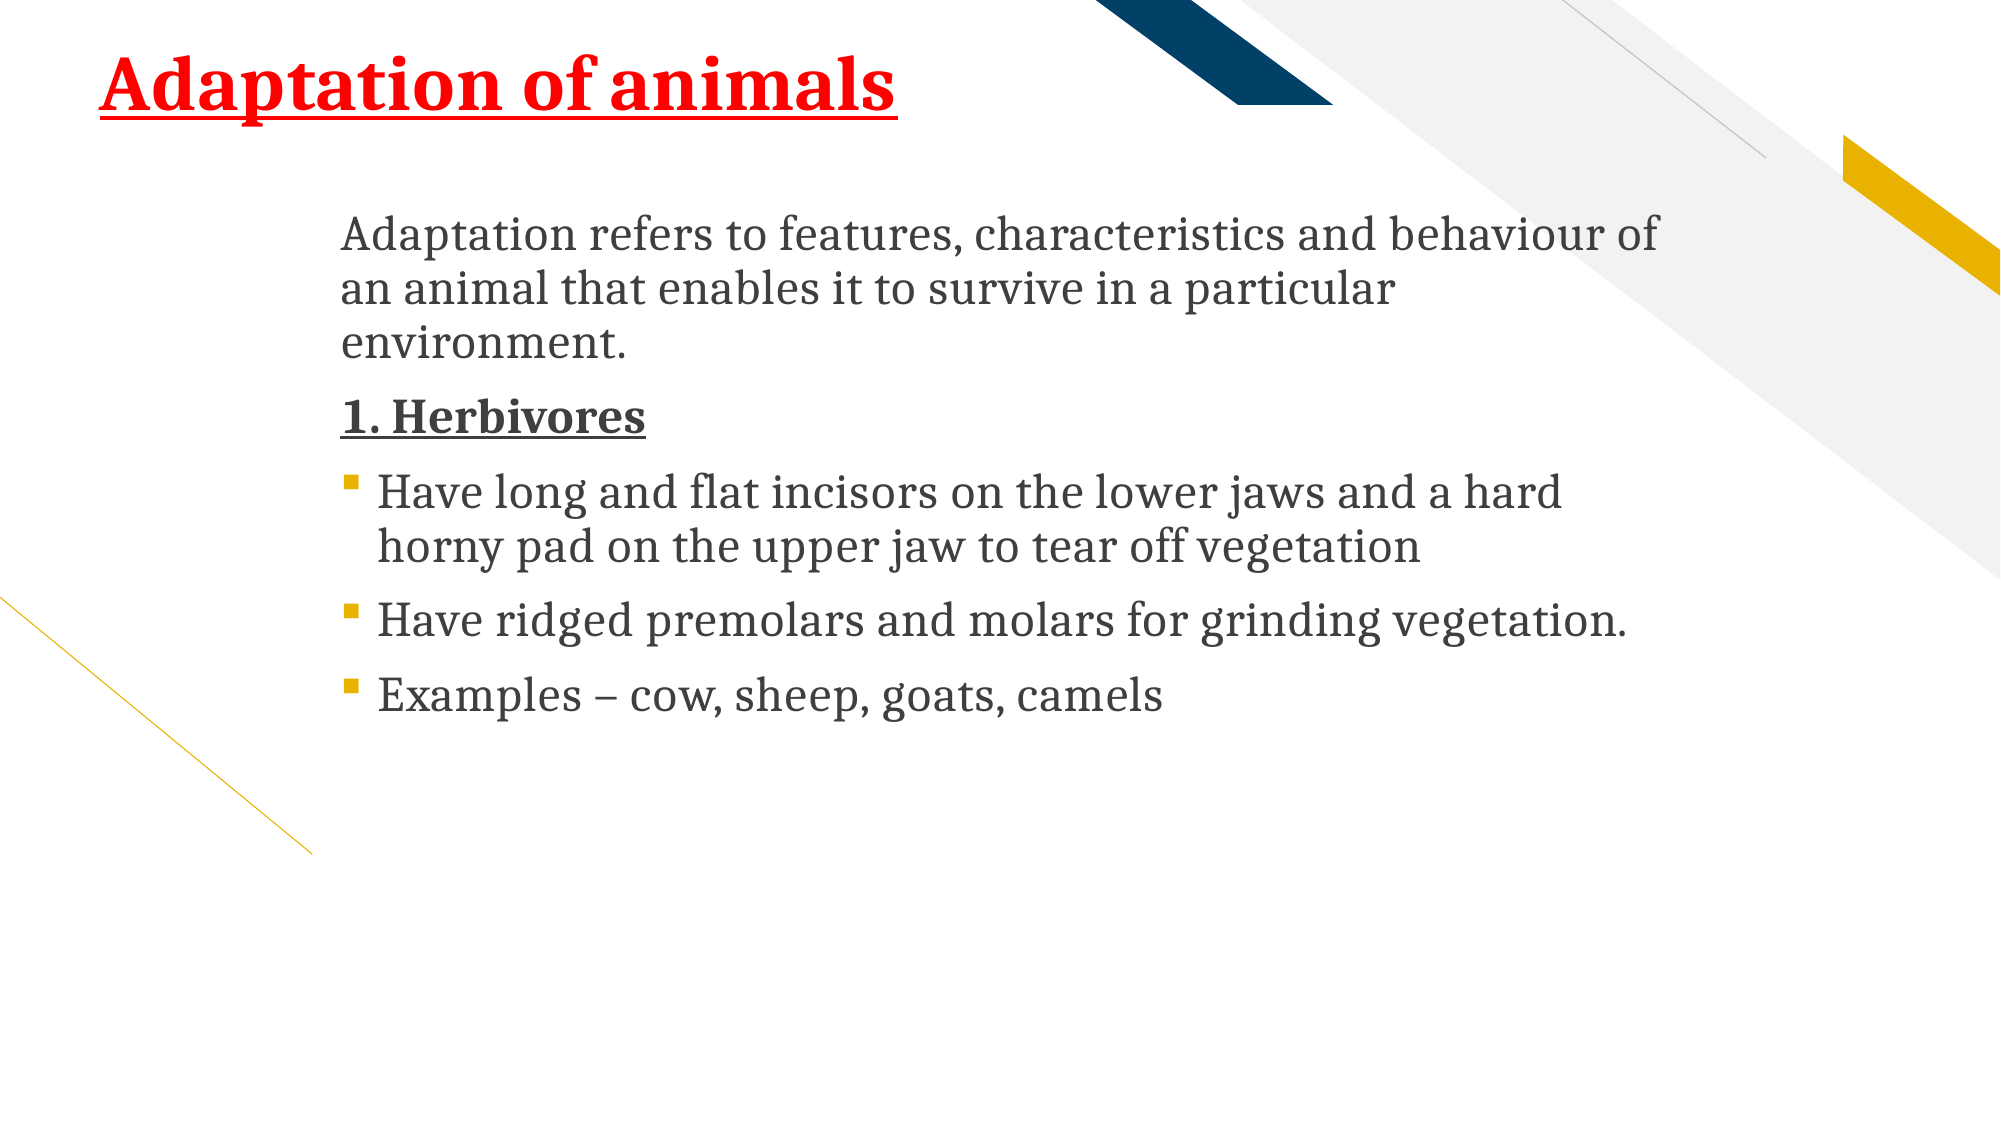

# Adaptation of animals
Adaptation refers to features, characteristics and behaviour of an animal that enables it to survive in a particular environment.
1. Herbivores
Have long and flat incisors on the lower jaws and a hard horny pad on the upper jaw to tear off vegetation
Have ridged premolars and molars for grinding vegetation.
Examples – cow, sheep, goats, camels